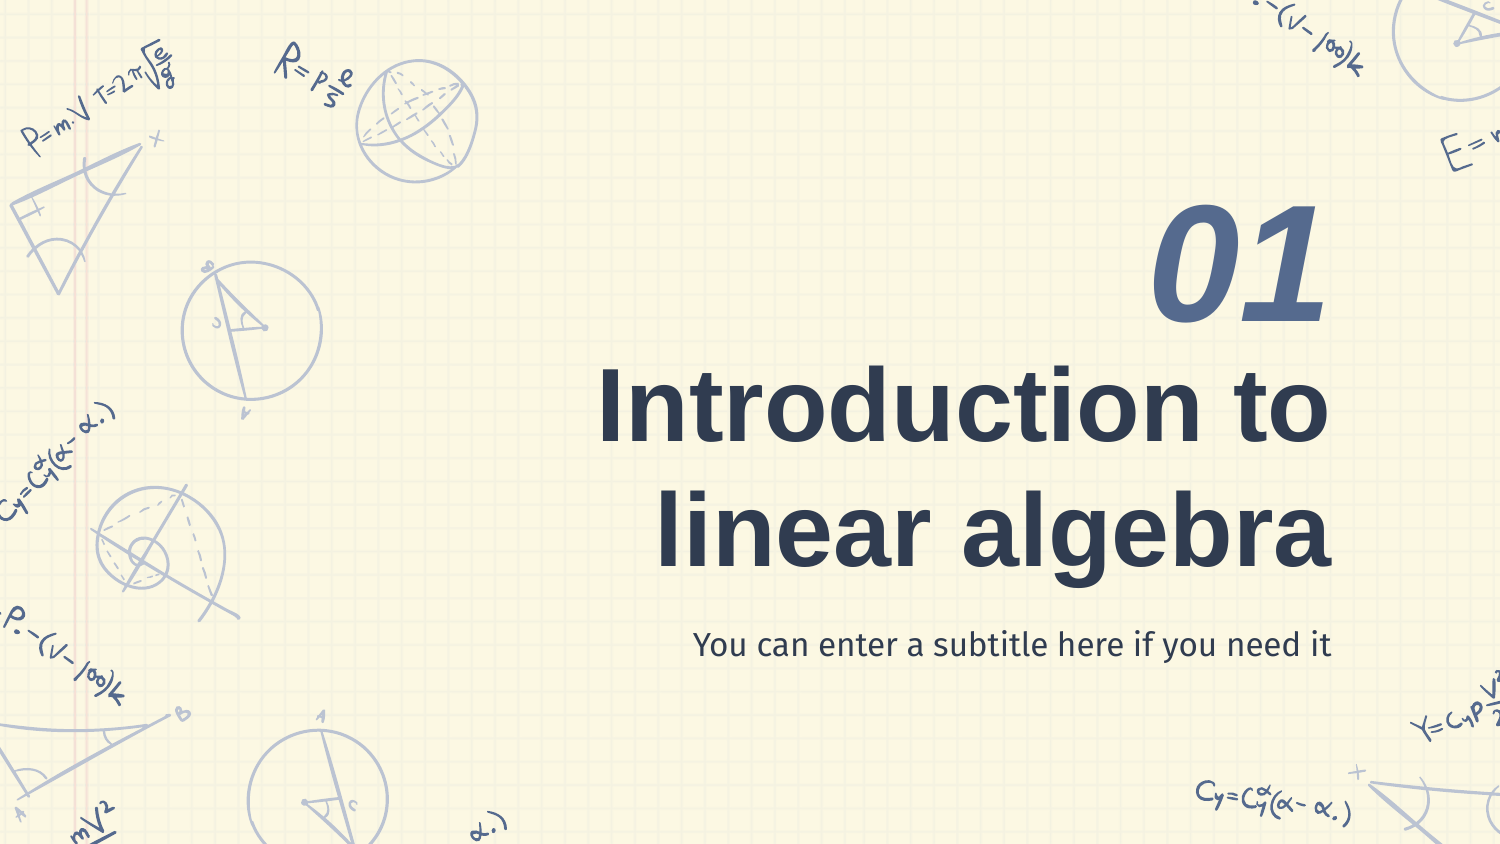

01
# Introduction to linear algebra
You can enter a subtitle here if you need it